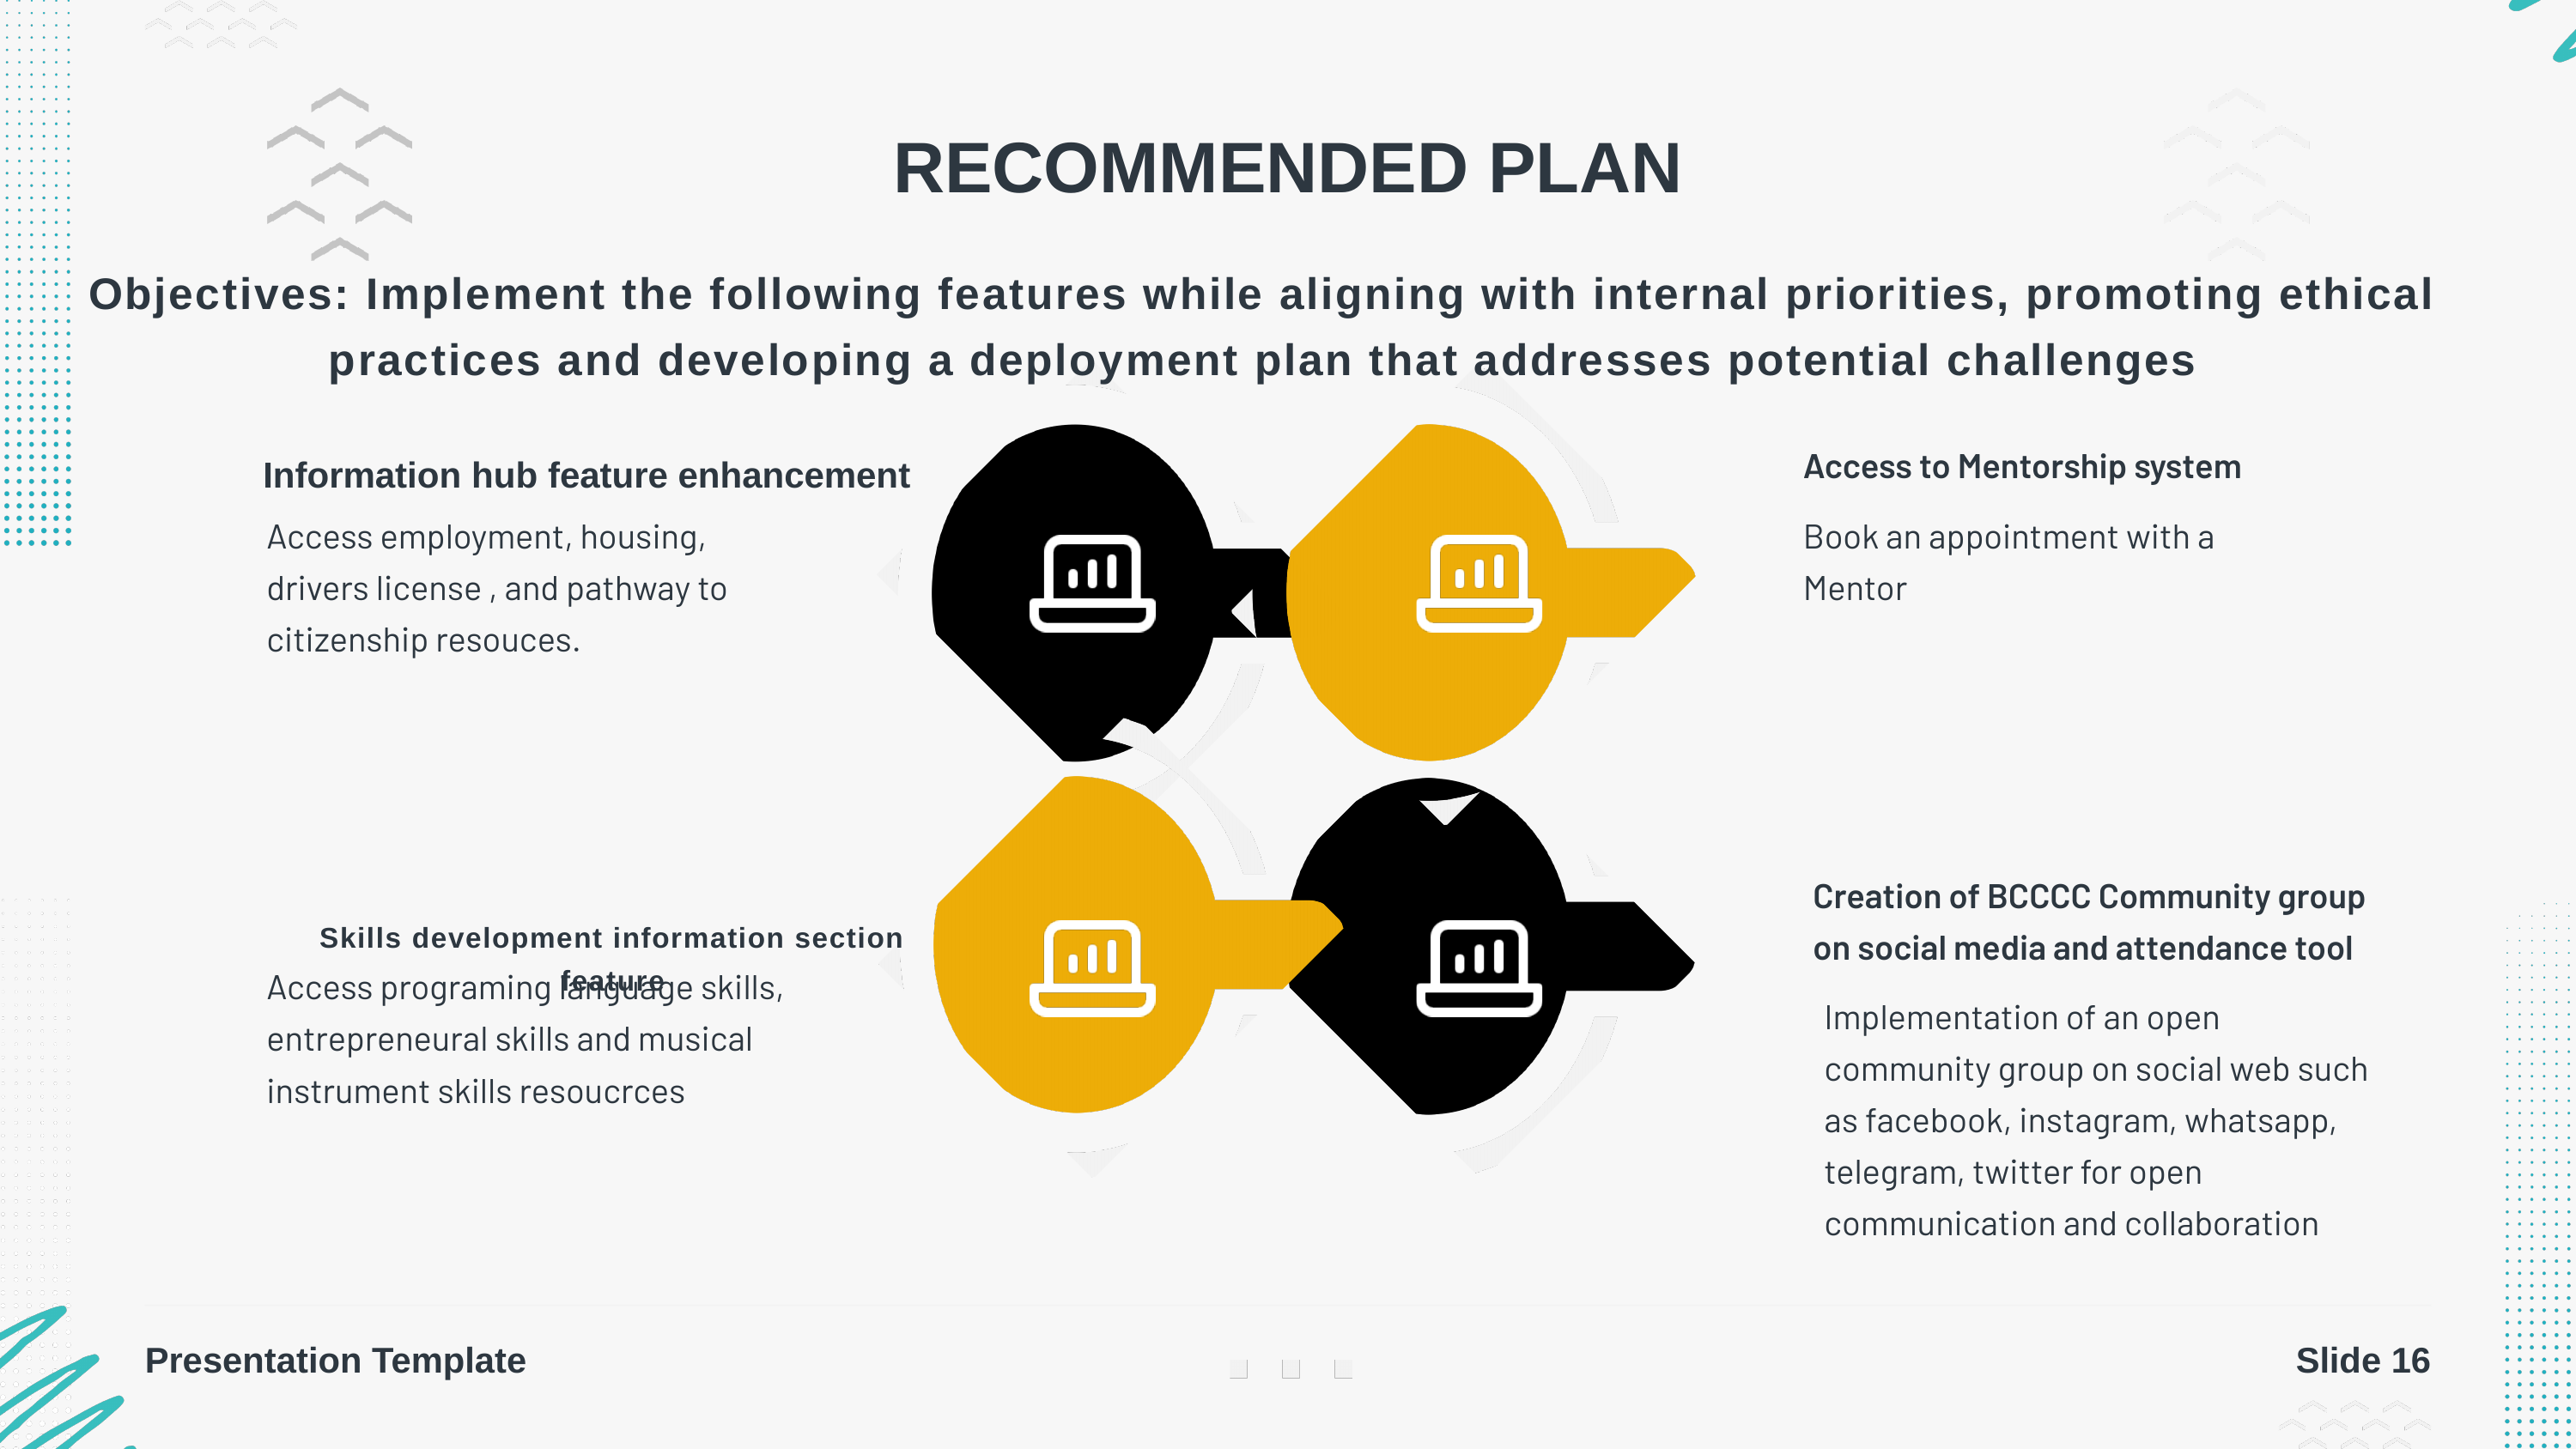

RECOMMENDED PLAN
Objectives: Implement the following features while aligning with internal priorities, promoting ethical practices and developing a deployment plan that addresses potential challenges
Access to Mentorship system

Information hub feature enhancement

Access employment, housing, drivers license , and pathway to citizenship resouces.
Book an appointment with a Mentor

Creation of BCCCC Community group on social media and attendance tool

Skills development information section feature

Access programing language skills, entrepreneural skills and musical instrument skills resoucrces
Implementation of an open community group on social web such as facebook, instagram, whatsapp, telegram, twitter for open communication and collaboration

Presentation Template
Slide 16